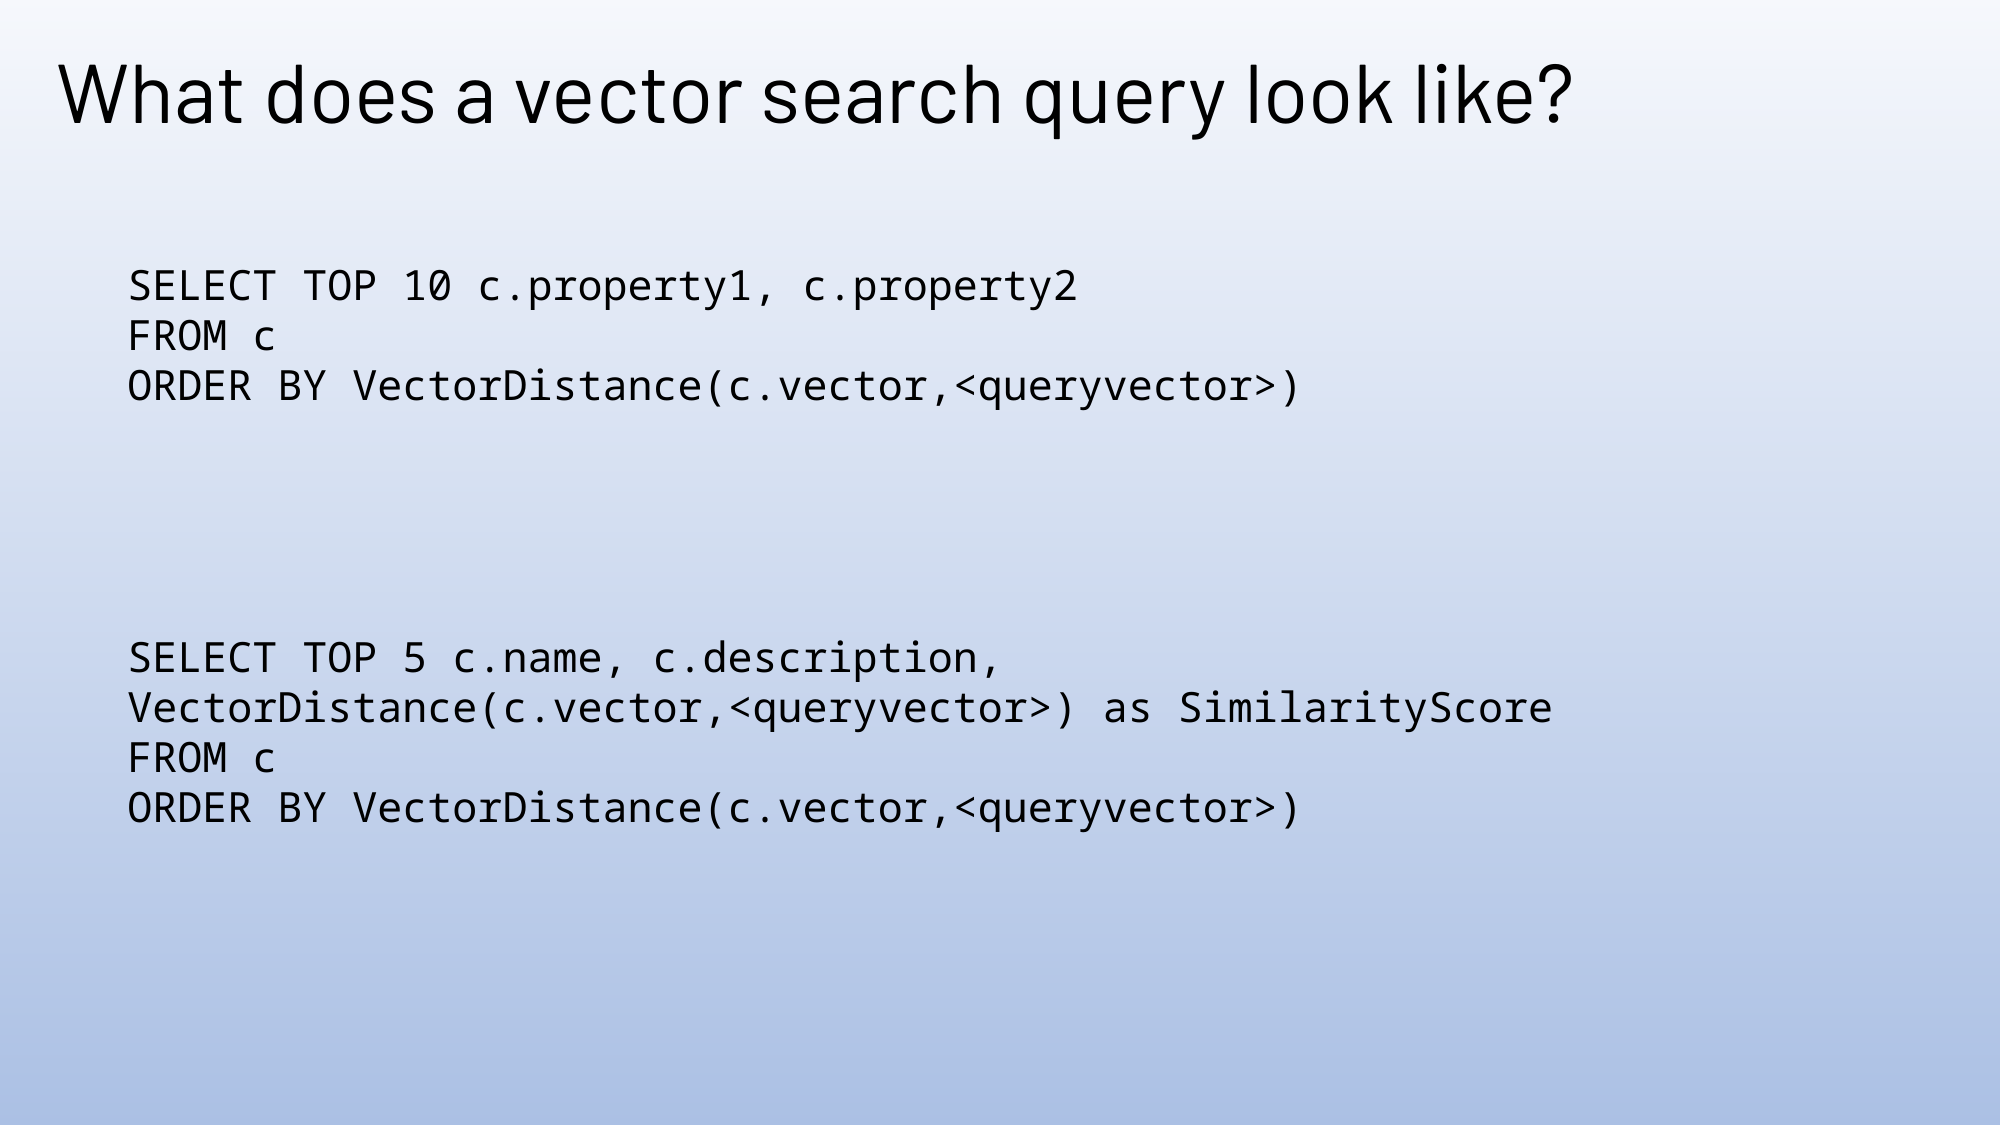

What does a vector search query look like?

SELECT TOP 10 c.property1, c.property2
FROM c
ORDER BY VectorDistance(c.vector,<queryvector>)
SELECT TOP 5 c.name, c.description, VectorDistance(c.vector,<queryvector>) as SimilarityScore
FROM c
ORDER BY VectorDistance(c.vector,<queryvector>)